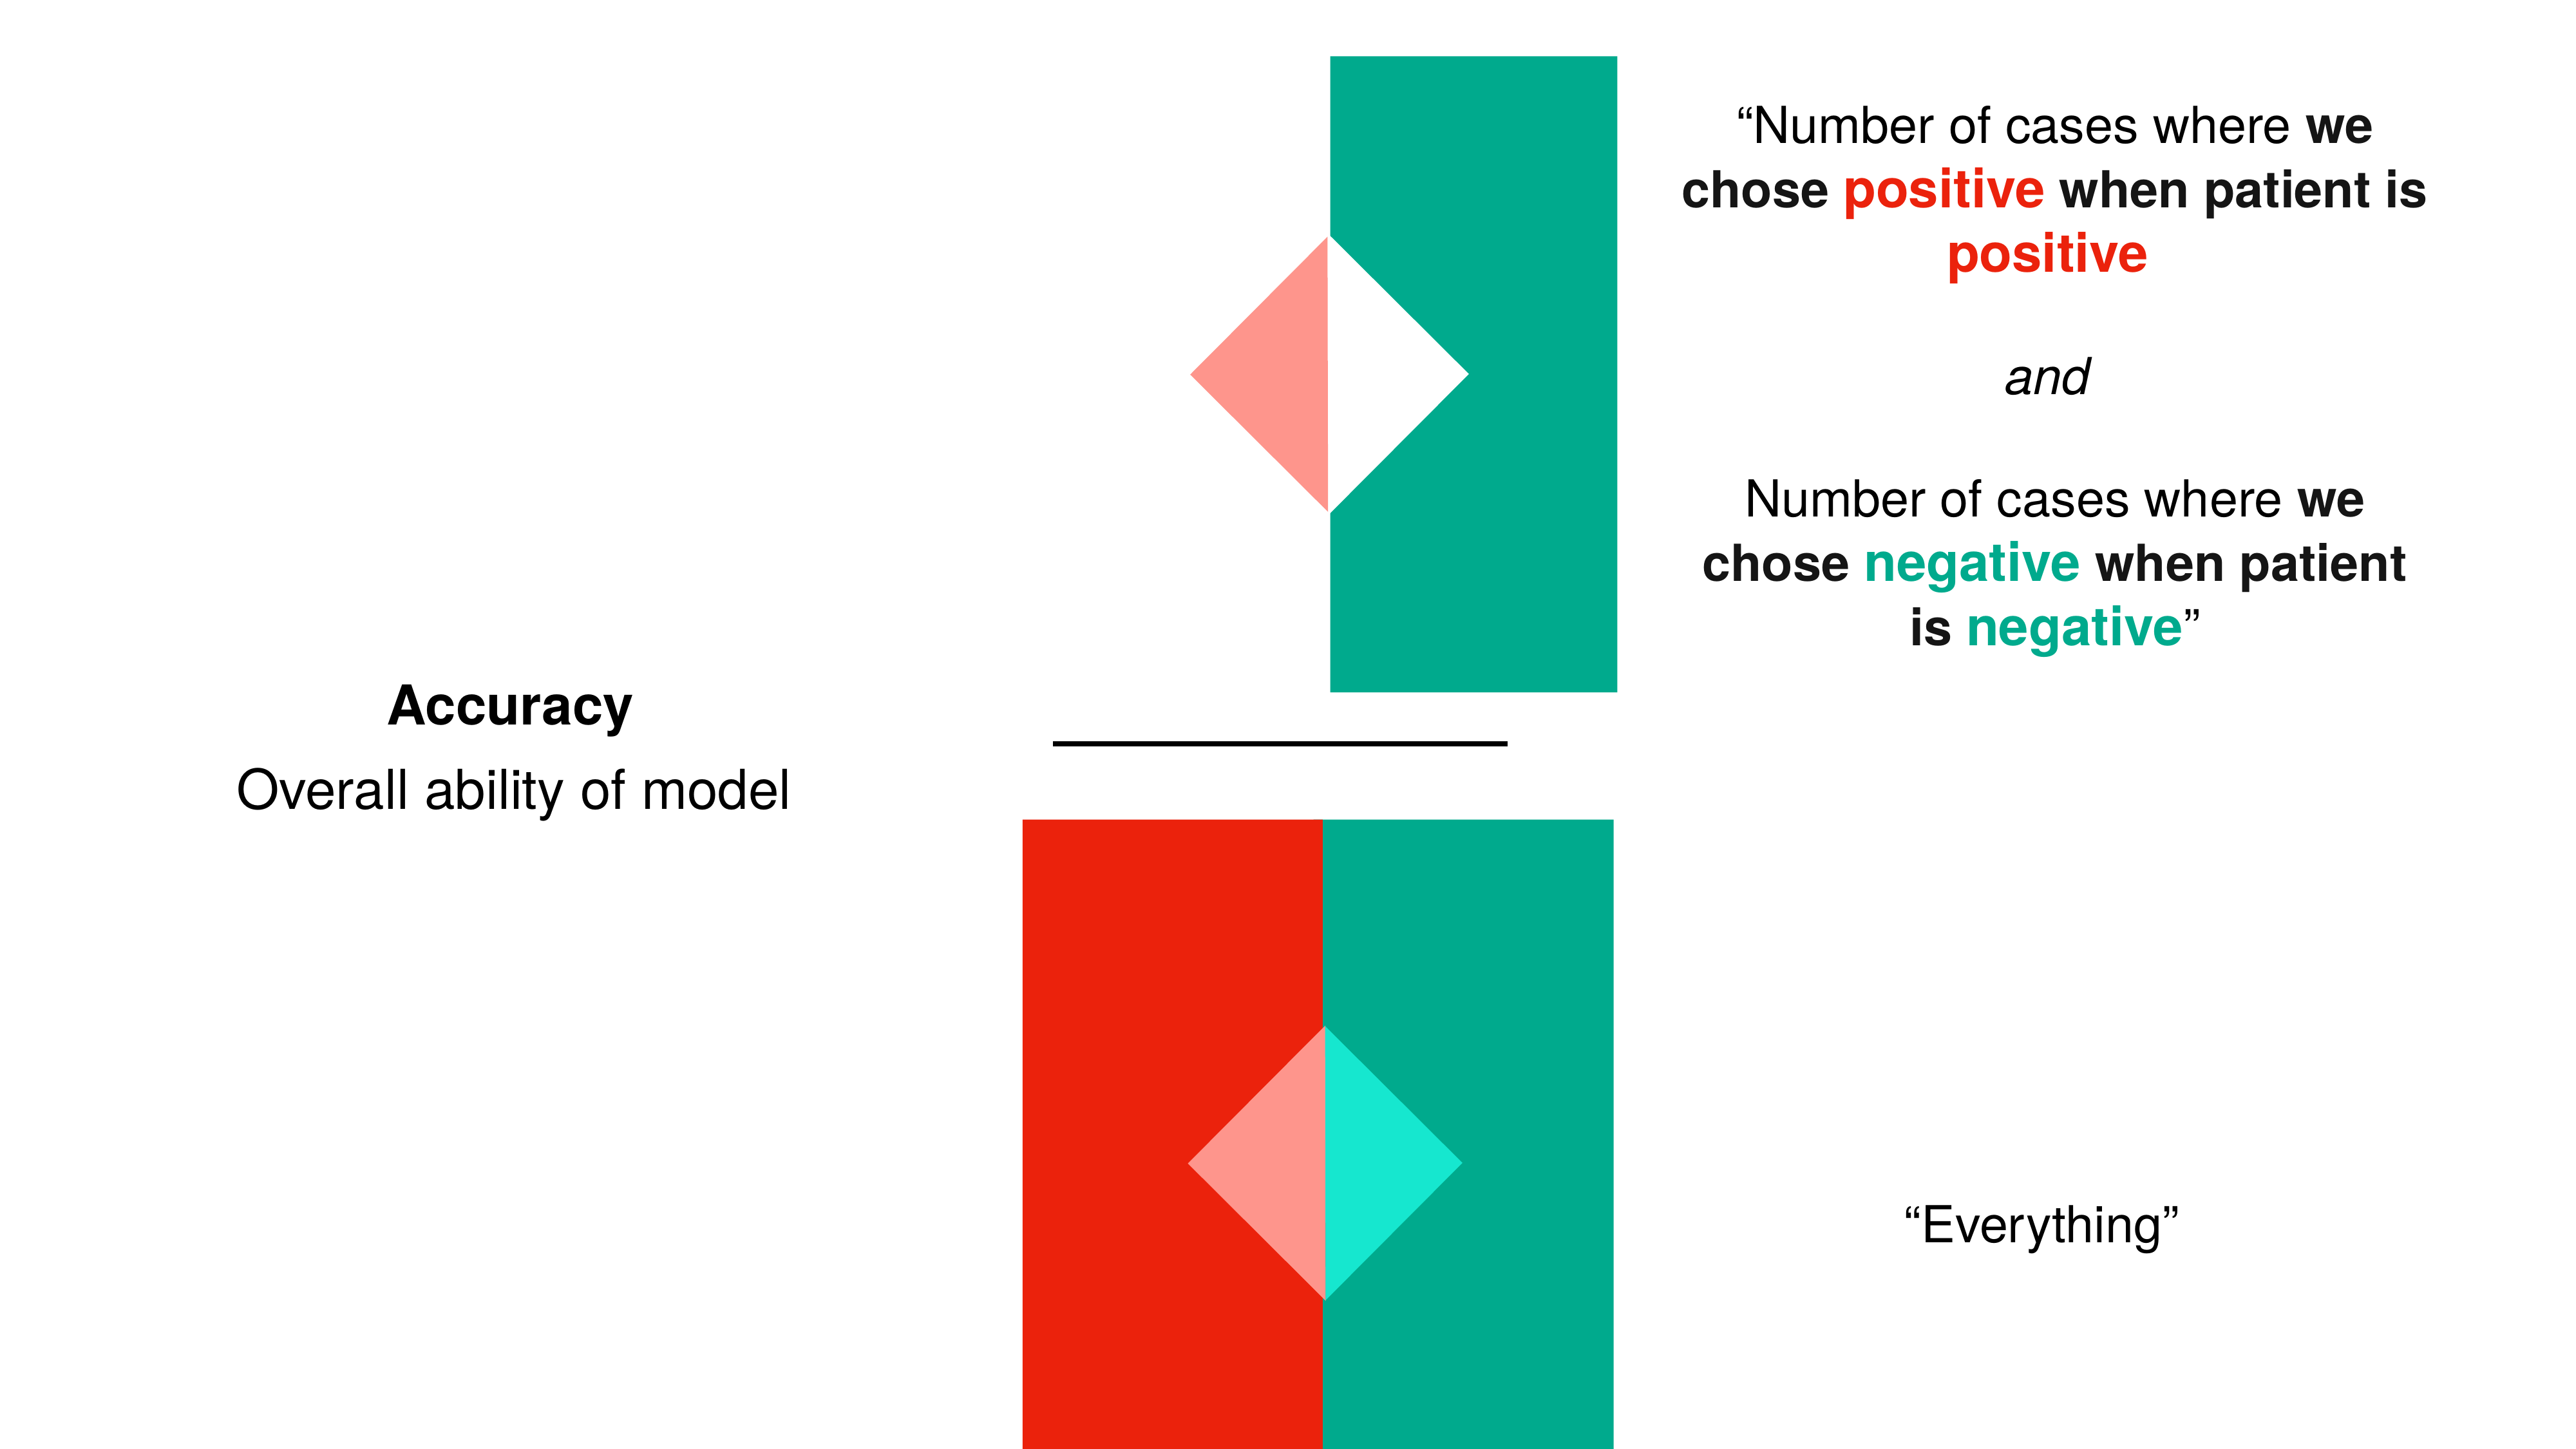

“Number of cases where we chose positive when patient is positive

and

Number of cases where we chose negative when patient is negative”

Accuracy

Overall ability of model

“Everything”
13